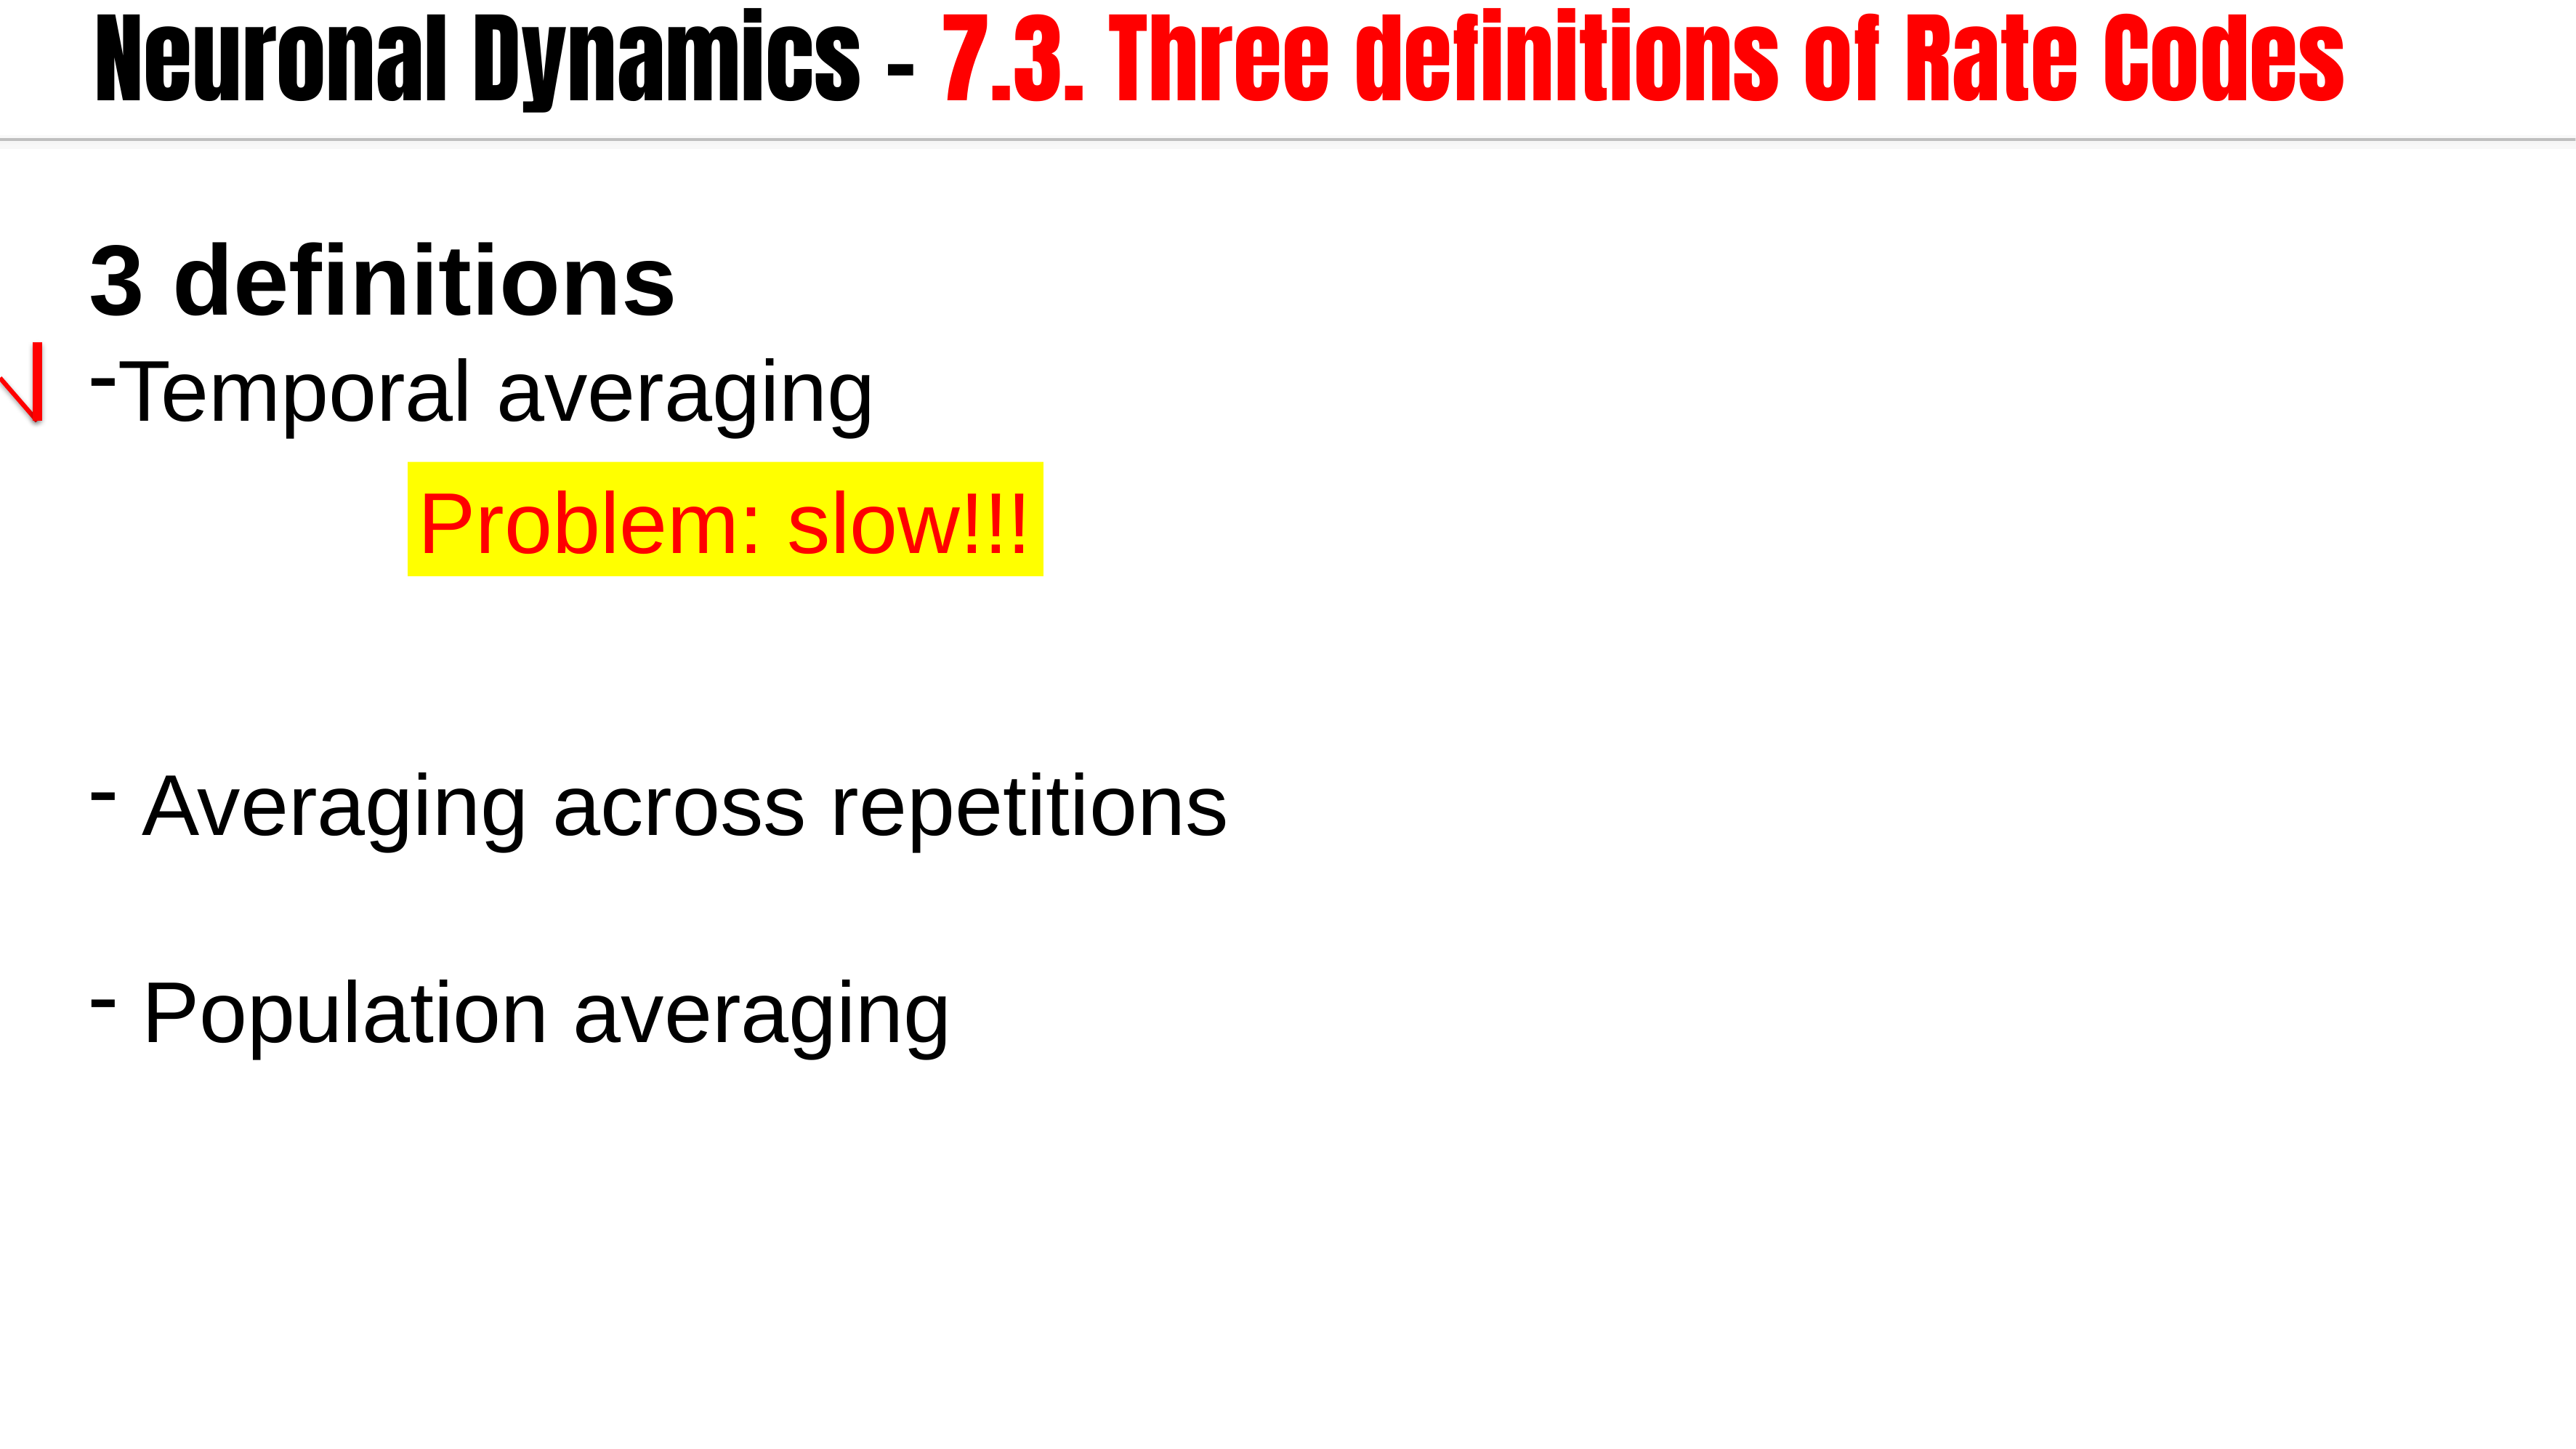

Neuronal Dynamics – 7.3. Three definitions of Rate Codes
3 definitions
Temporal averaging

 Averaging across repetitions

 Population averaging
Problem: slow!!!